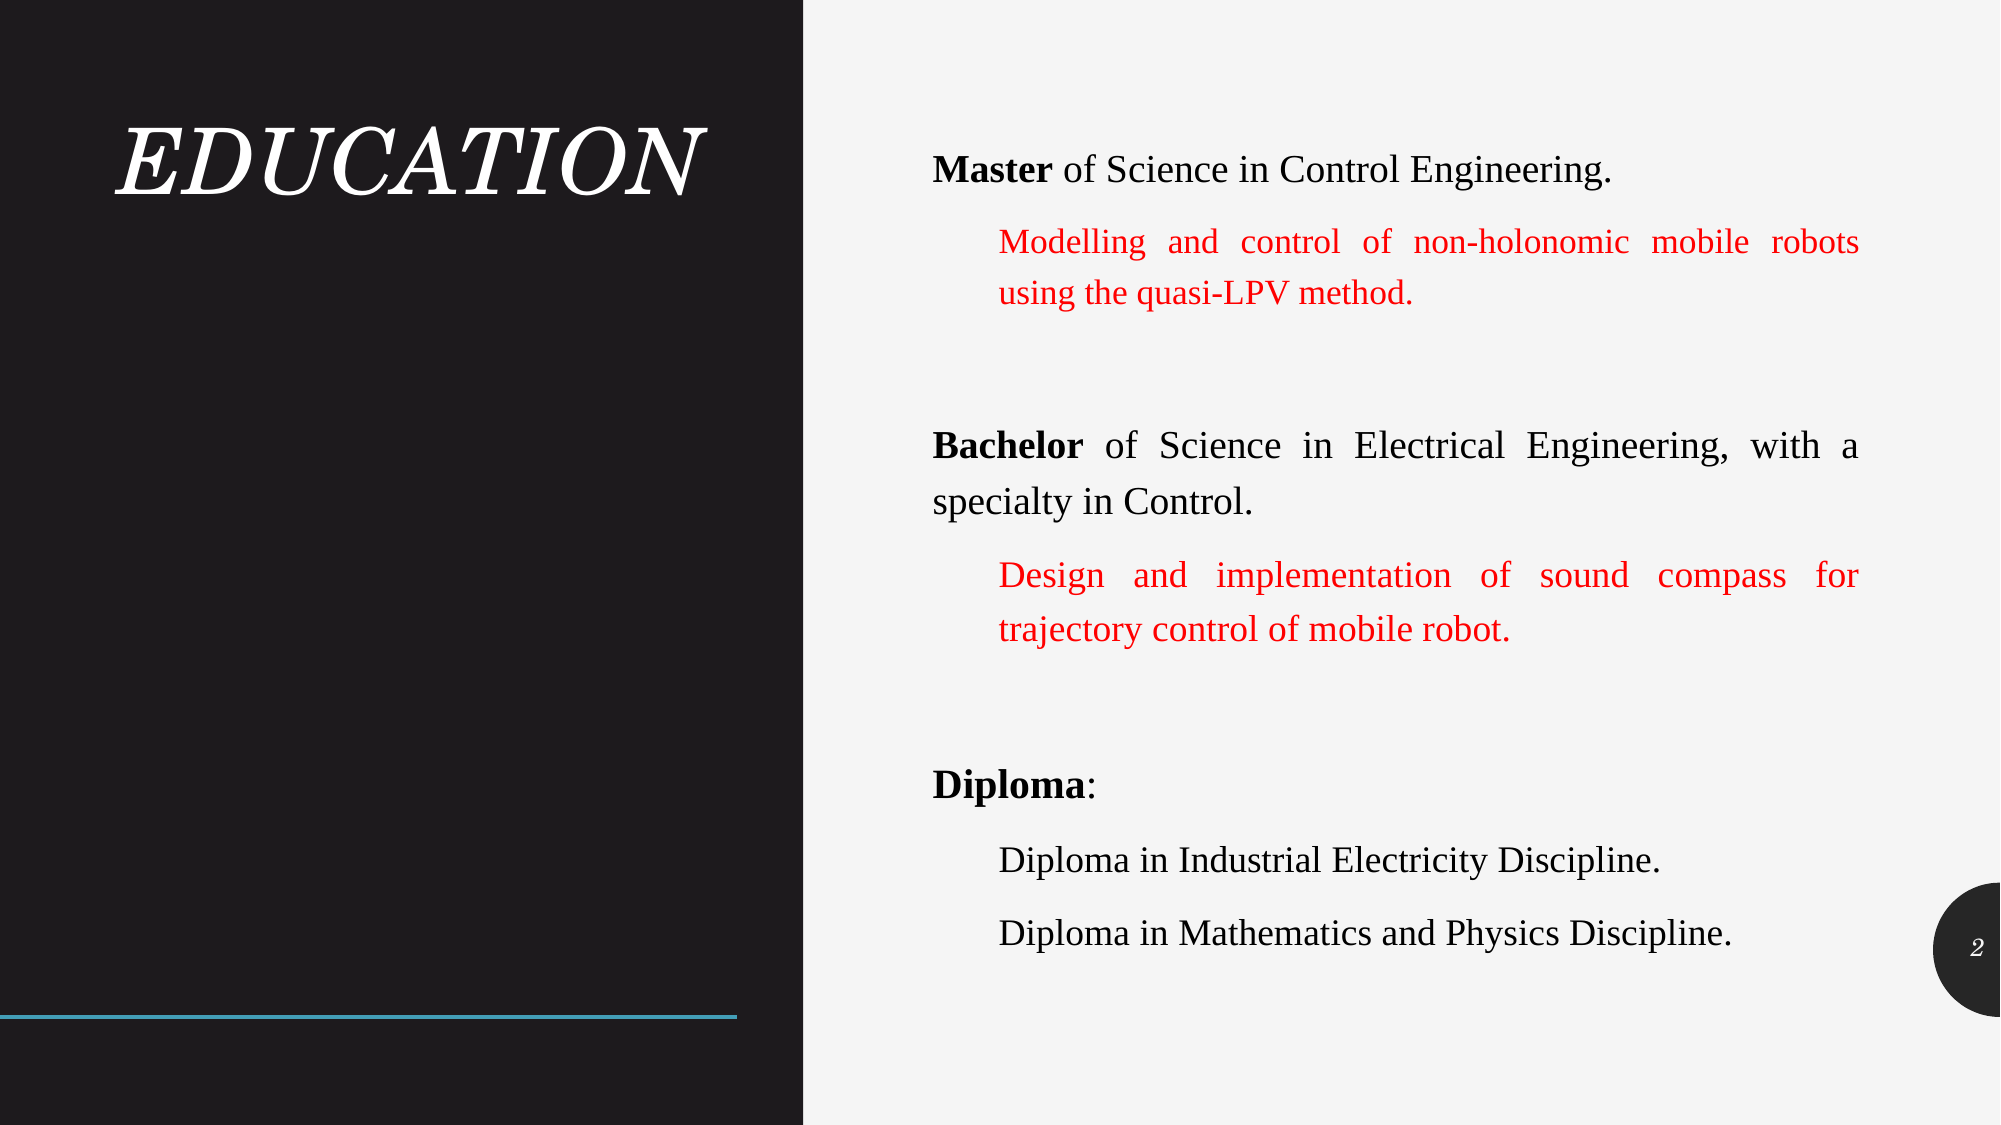

Master of Science in Control Engineering.
Modelling and control of non-holonomic mobile robots using the quasi-LPV method.

Bachelor of Science in Electrical Engineering, with a specialty in Control.
Design and implementation of sound compass for trajectory control of mobile robot.

Diploma:
Diploma in Industrial Electricity Discipline.
Diploma in Mathematics and Physics Discipline.

# EDUCATION
2